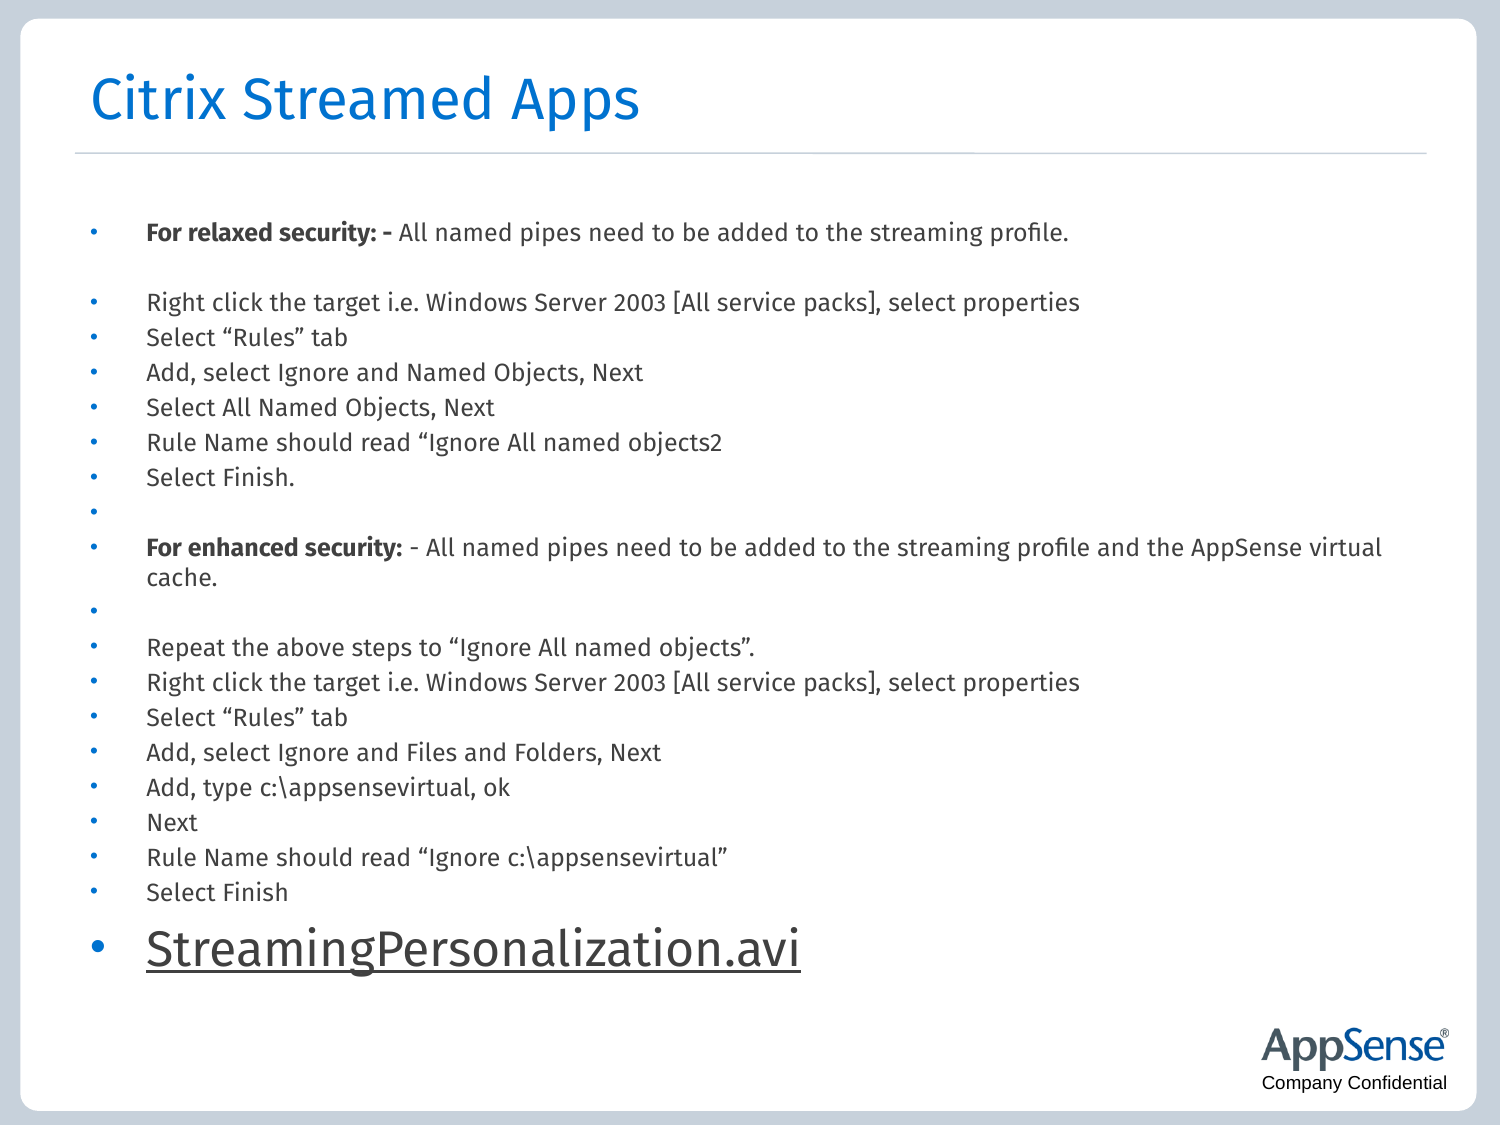

# Citrix Streamed Apps
For relaxed security: - All named pipes need to be added to the streaming profile.

Right click the target i.e. Windows Server 2003 [All service packs], select properties
Select “Rules” tab
Add, select Ignore and Named Objects, Next
Select All Named Objects, Next
Rule Name should read “Ignore All named objects2
Select Finish.

For enhanced security: - All named pipes need to be added to the streaming profile and the AppSense virtual cache.

Repeat the above steps to “Ignore All named objects”.
Right click the target i.e. Windows Server 2003 [All service packs], select properties
Select “Rules” tab
Add, select Ignore and Files and Folders, Next
Add, type c:\appsensevirtual, ok
Next
Rule Name should read “Ignore c:\appsensevirtual”
Select Finish
StreamingPersonalization.avi